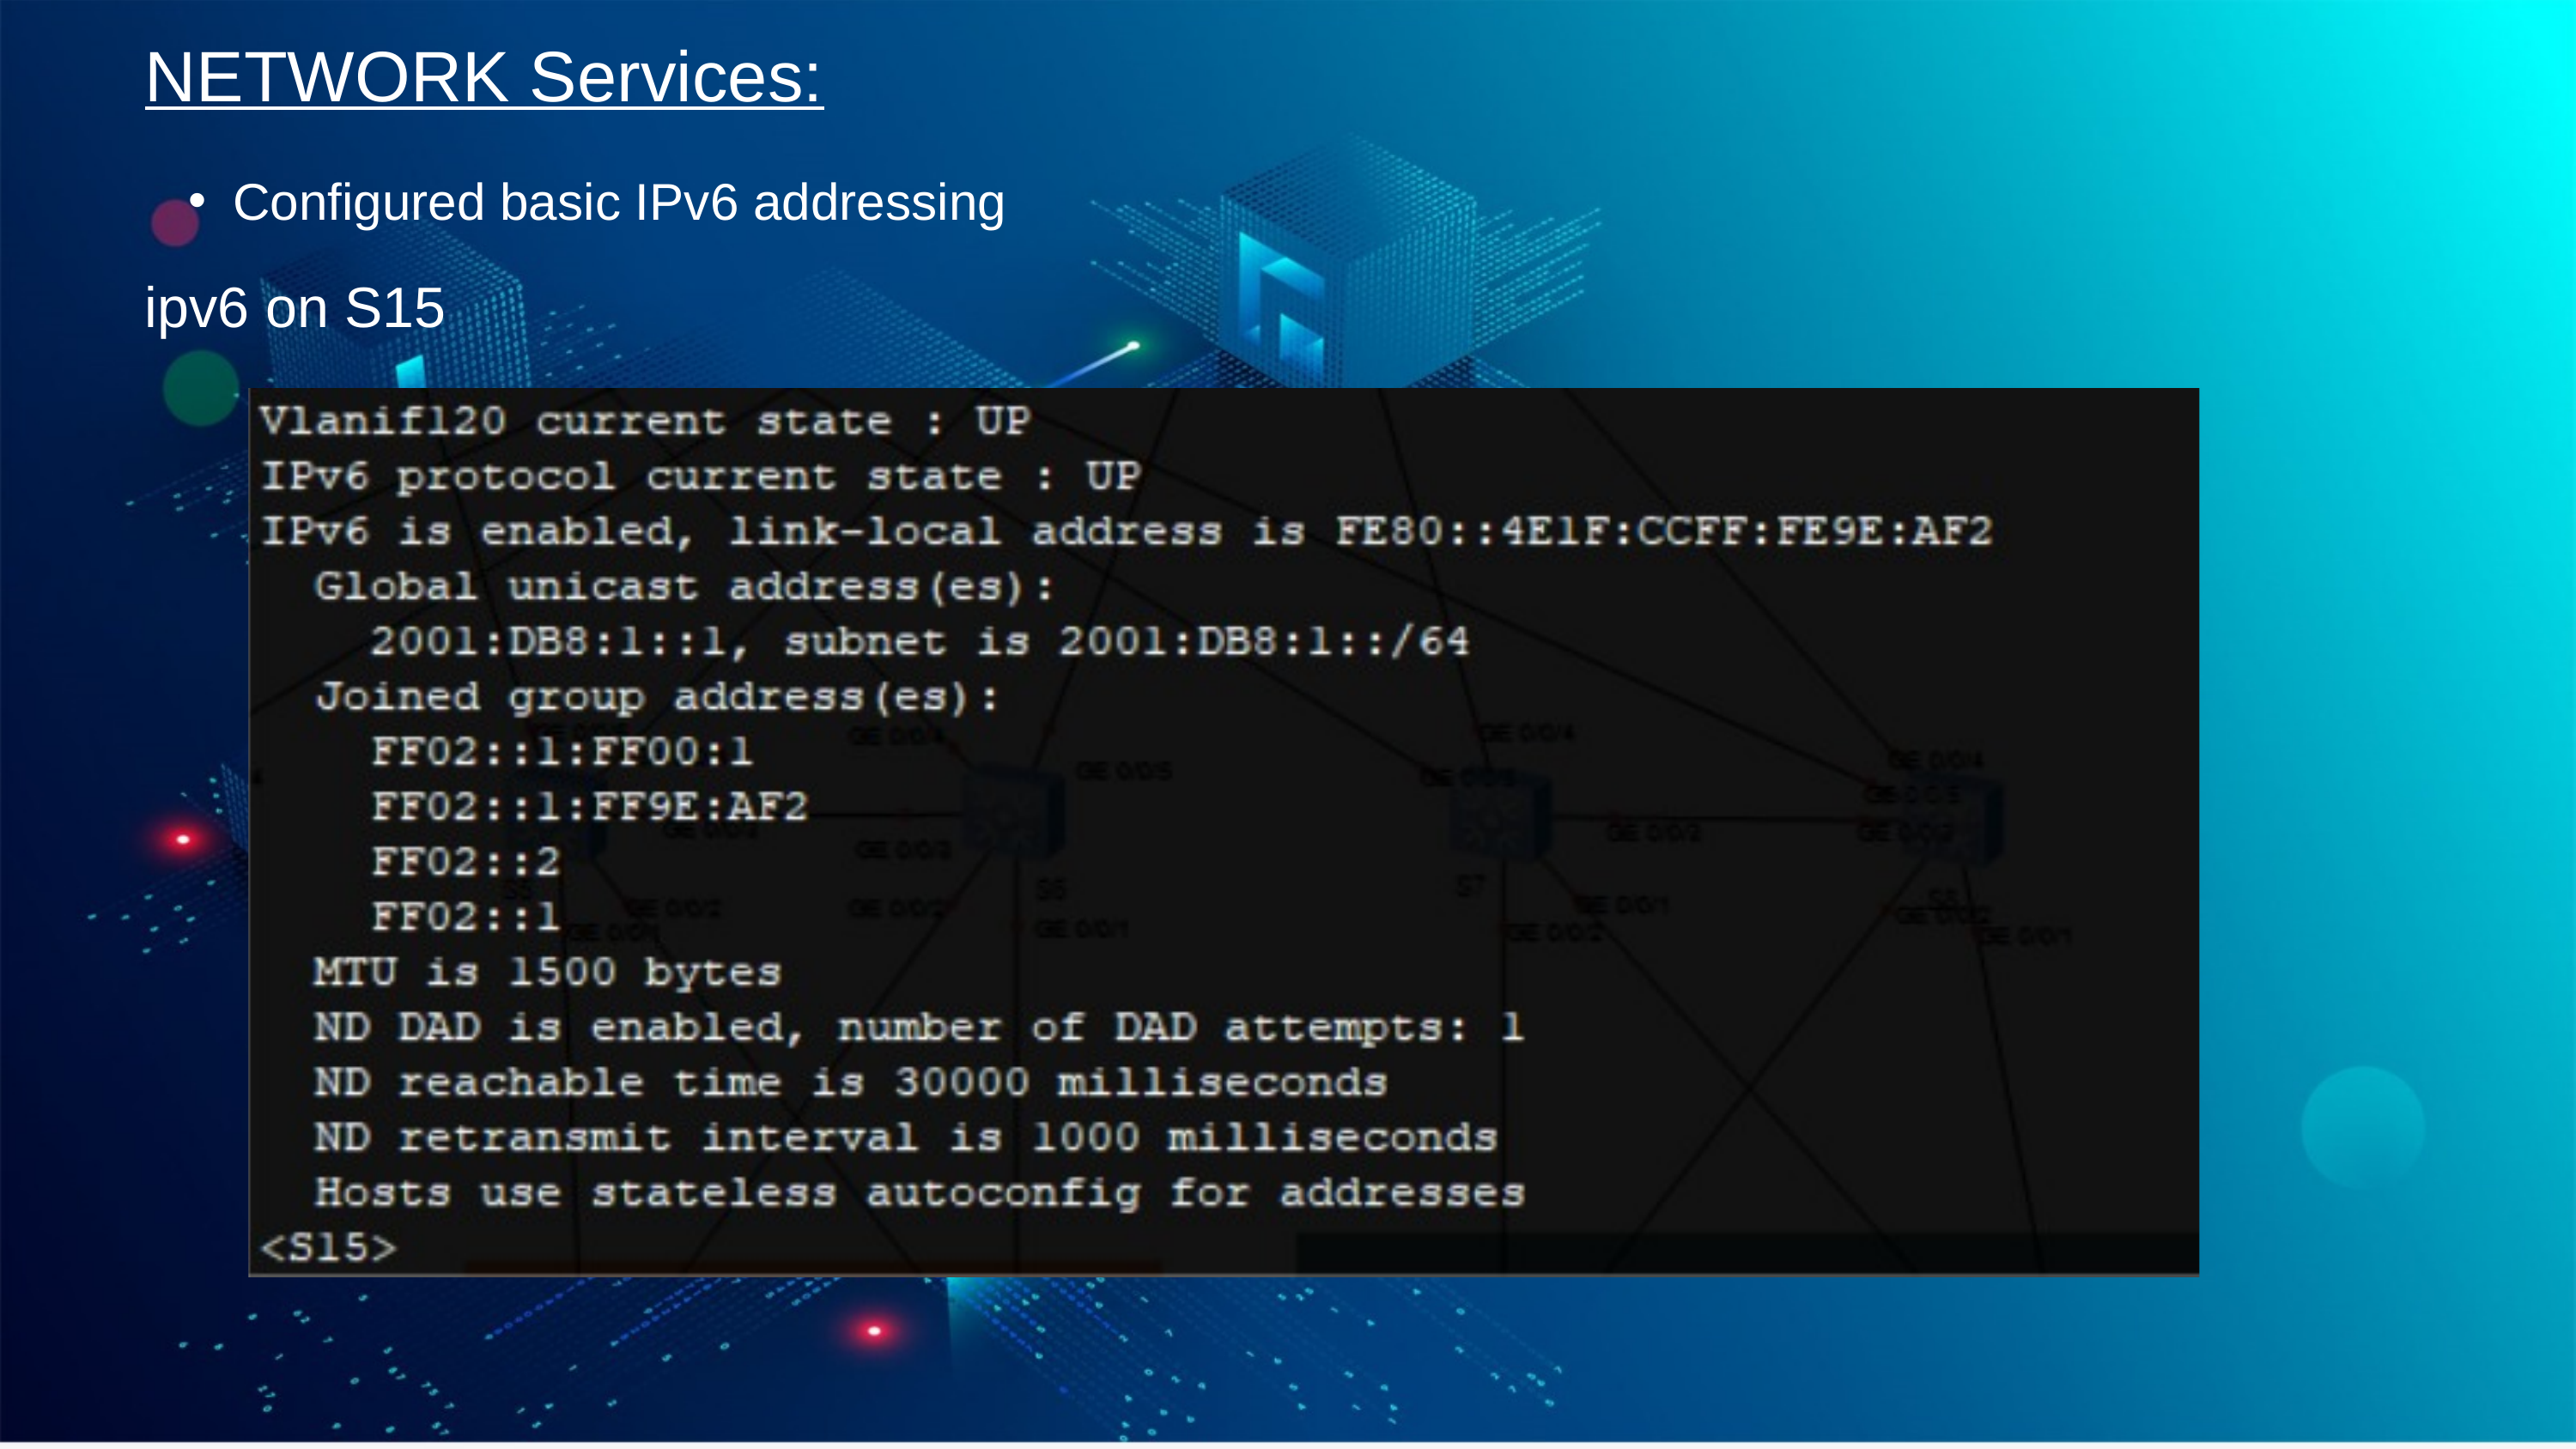

NETWORK Services:

Configured basic IPv6 addressing

ipv6 on S15